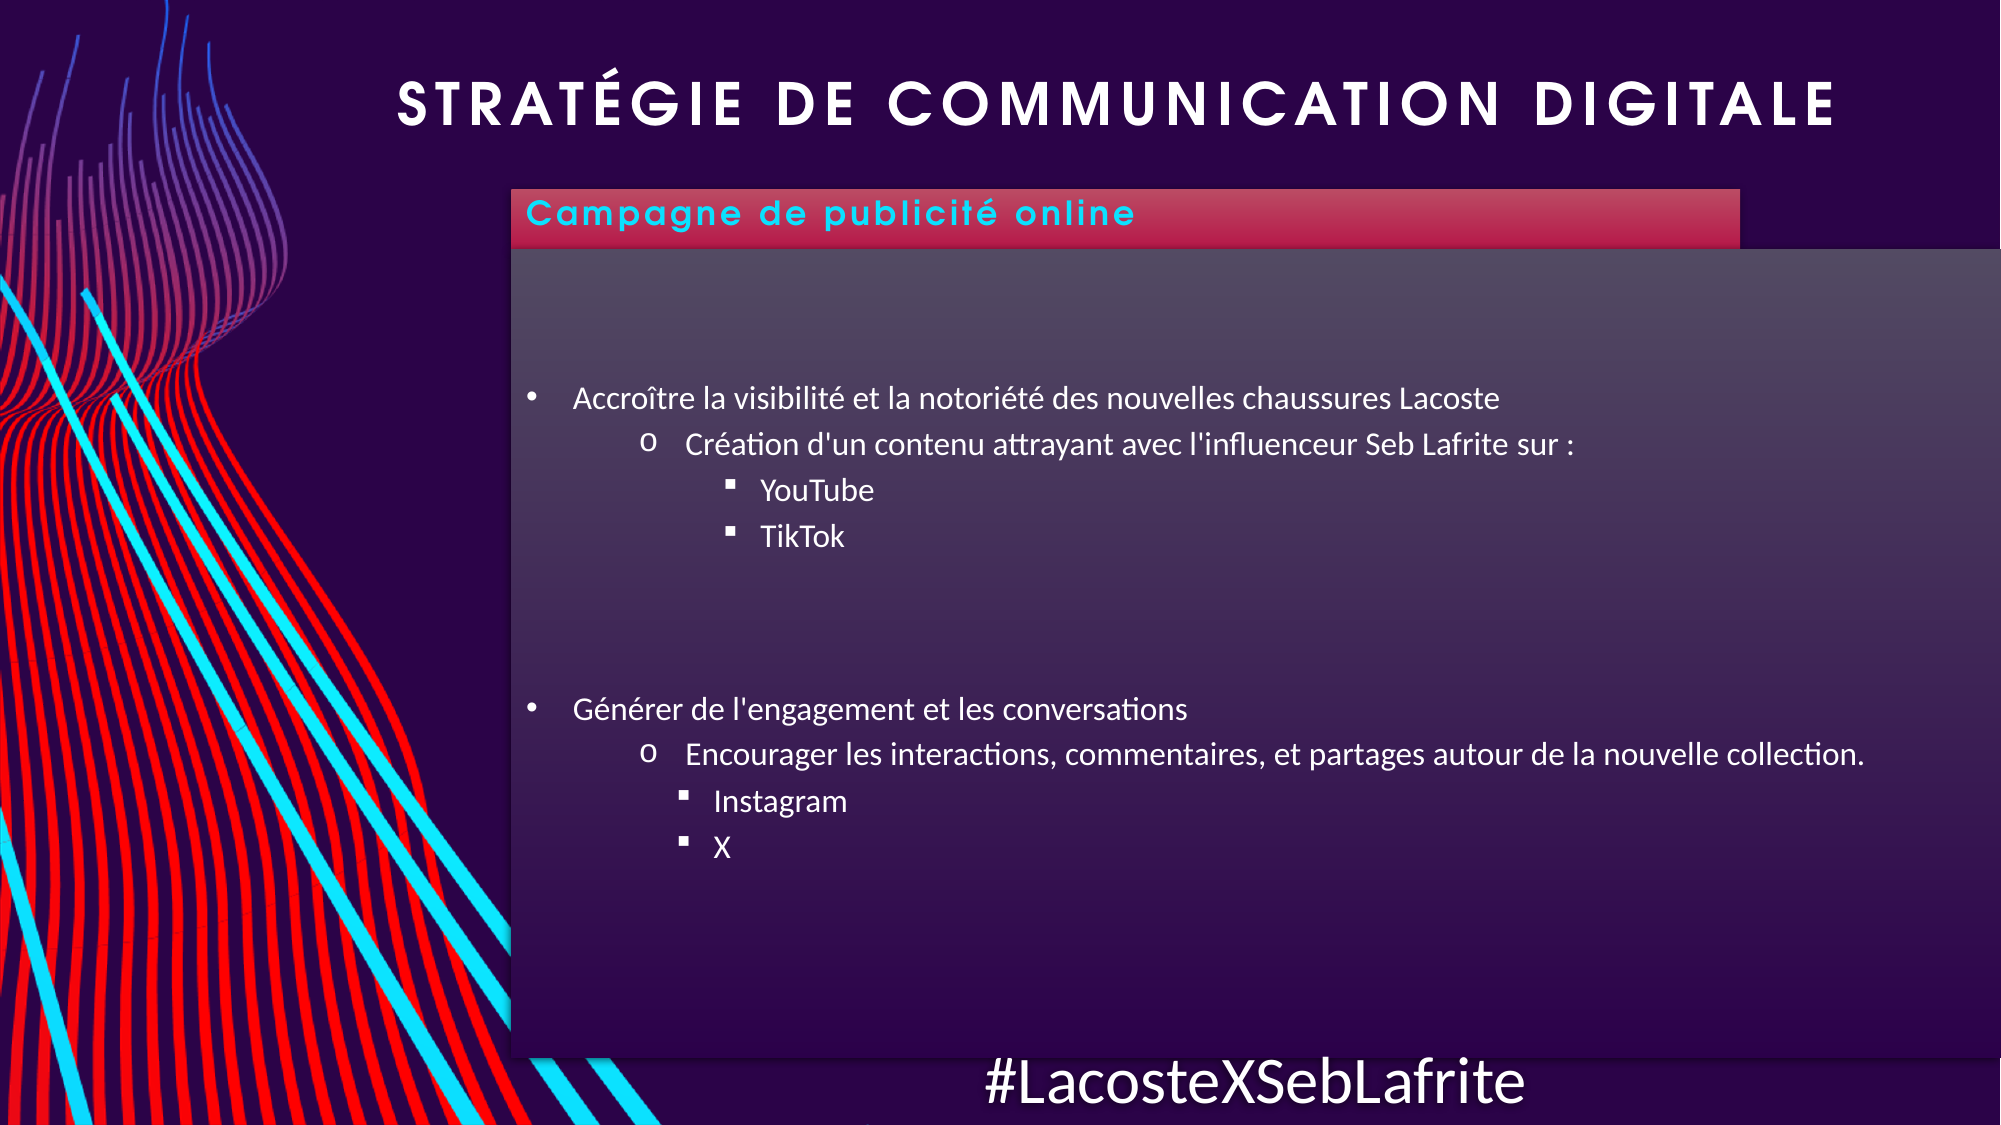

# STRATÉGIE DE COMMUNICATION DIGITALE
Campagne de publicité online

Accroître la visibilité et la notoriété des nouvelles chaussures Lacoste
Création d'un contenu attrayant avec l'influenceur Seb Lafrite sur :
YouTube
TikTok

Générer de l'engagement et les conversations
Encourager les interactions, commentaires, et partages autour de la nouvelle collection.
Instagram
X

#LacosteXSebLafrite